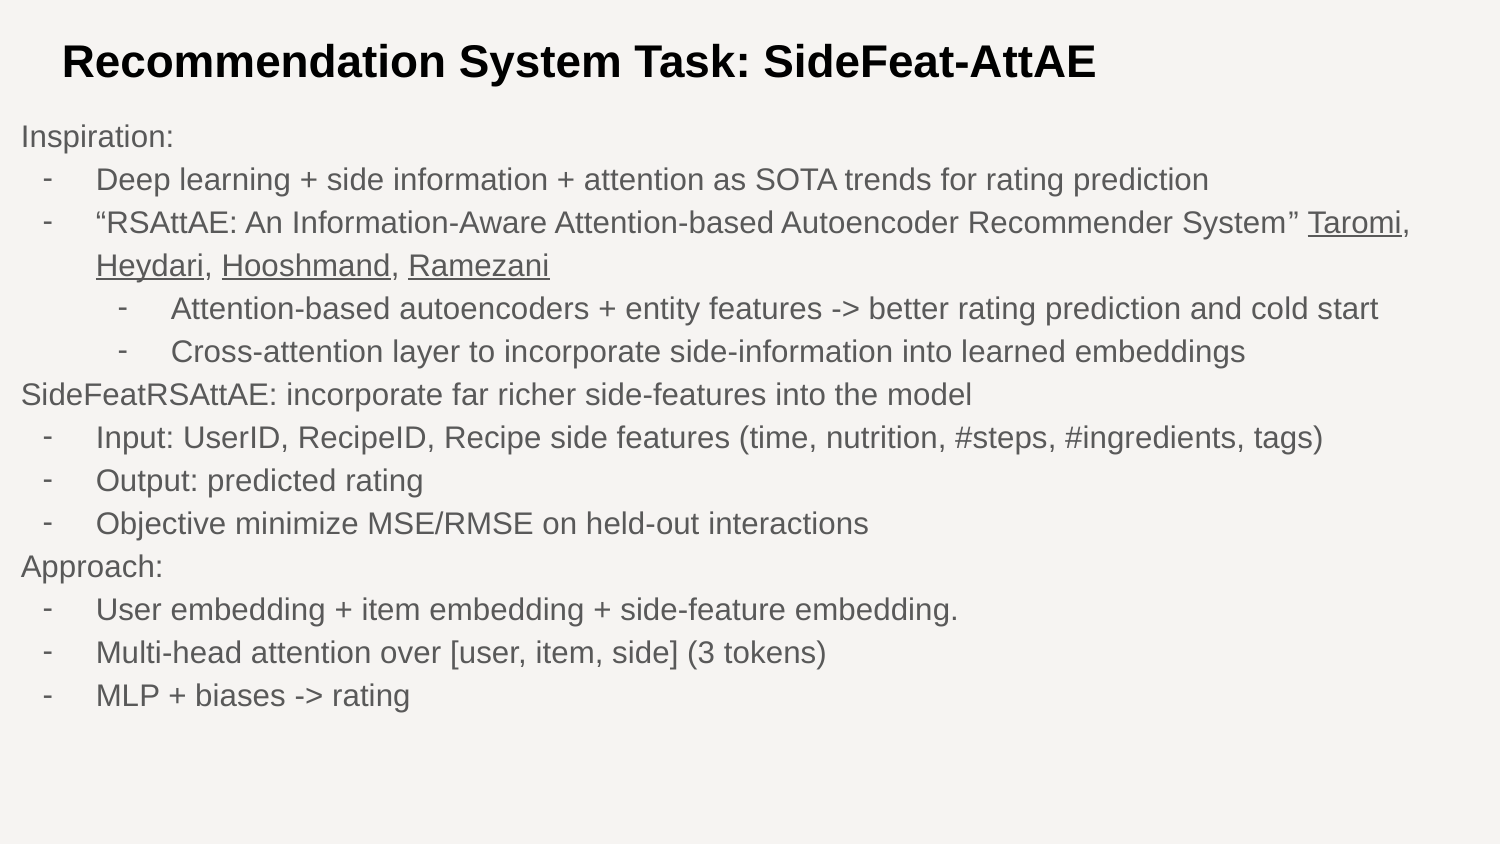

Recommendation System Task: SideFeat-AttAE
Inspiration:
Deep learning + side information + attention as SOTA trends for rating prediction
“RSAttAE: An Information-Aware Attention-based Autoencoder Recommender System” Taromi, Heydari, Hooshmand, Ramezani
Attention-based autoencoders + entity features -> better rating prediction and cold start
Cross-attention layer to incorporate side-information into learned embeddings
SideFeatRSAttAE: incorporate far richer side-features into the model
Input: UserID, RecipeID, Recipe side features (time, nutrition, #steps, #ingredients, tags)
Output: predicted rating
Objective minimize MSE/RMSE on held-out interactions
Approach:
User embedding + item embedding + side-feature embedding.
Multi-head attention over [user, item, side] (3 tokens)
MLP + biases -> rating